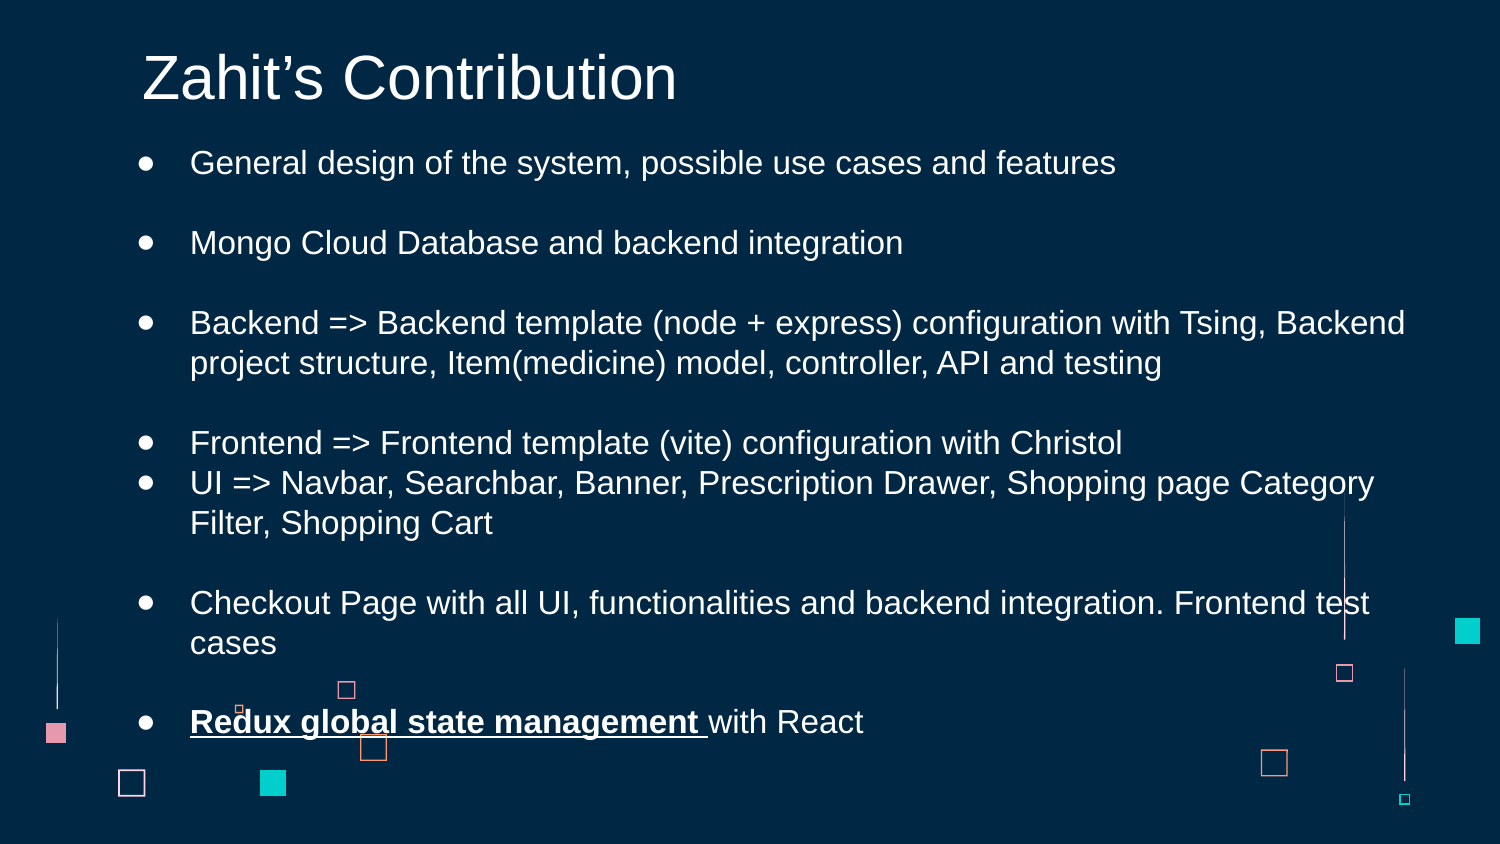

# Zahit’s Contribution
General design of the system, possible use cases and features

Mongo Cloud Database and backend integration

Backend => Backend template (node + express) configuration with Tsing, Backend project structure, Item(medicine) model, controller, API and testing

Frontend => Frontend template (vite) configuration with Christol
UI => Navbar, Searchbar, Banner, Prescription Drawer, Shopping page Category Filter, Shopping Cart

Checkout Page with all UI, functionalities and backend integration. Frontend test cases

Redux global state management with React